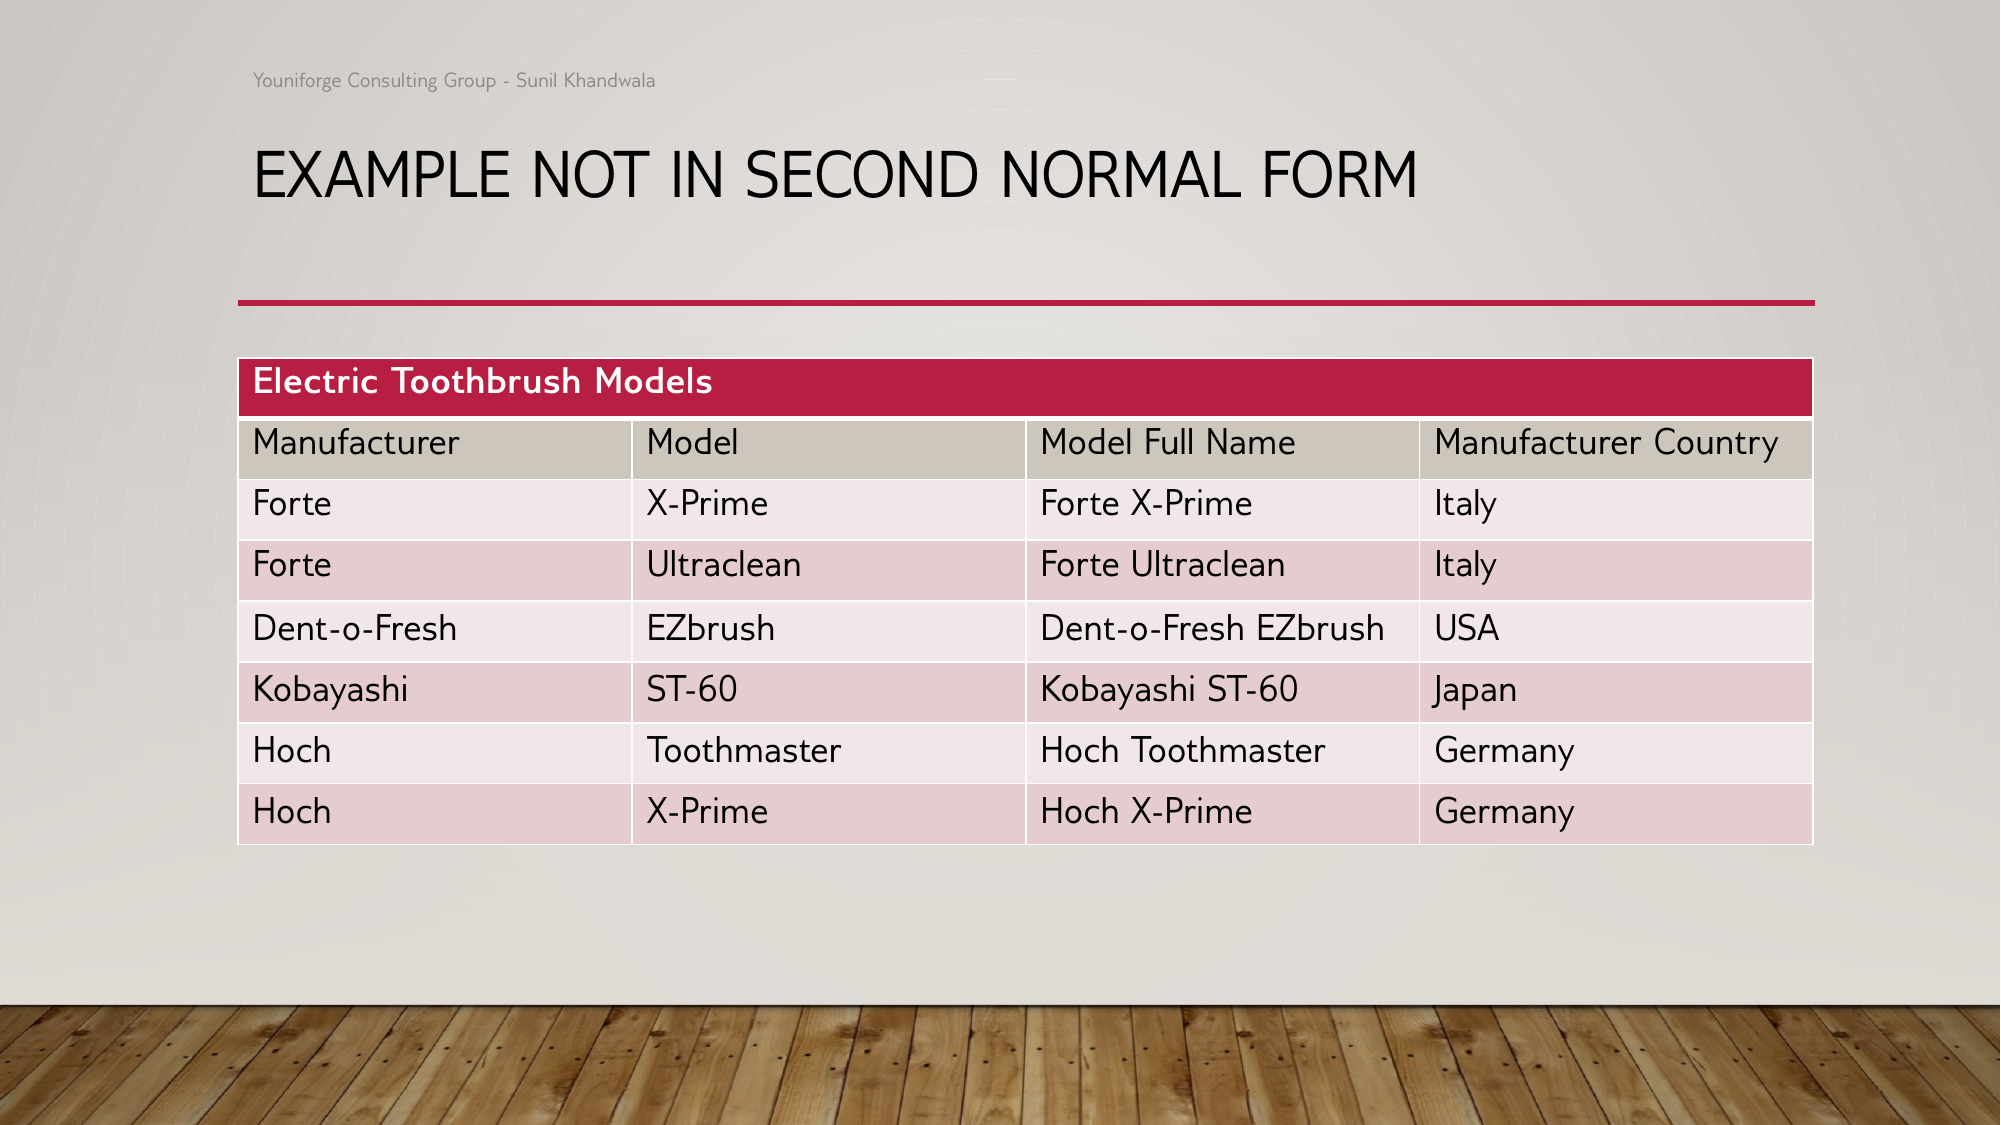

Youniforge Consulting Group - Sunil Khandwala
# Example not in second normal form
| Electric Toothbrush Models |  |  |  |
| --- | --- | --- | --- |
| Manufacturer | Model | Model Full Name | Manufacturer Country |
| Forte | X-Prime | Forte X-Prime | Italy |
| Forte | Ultraclean | Forte Ultraclean | Italy |
| Dent-o-Fresh | EZbrush | Dent-o-Fresh EZbrush | USA |
| Kobayashi | ST-60 | Kobayashi ST-60 | Japan |
| Hoch | Toothmaster | Hoch Toothmaster | Germany |
| Hoch | X-Prime | Hoch X-Prime | Germany |